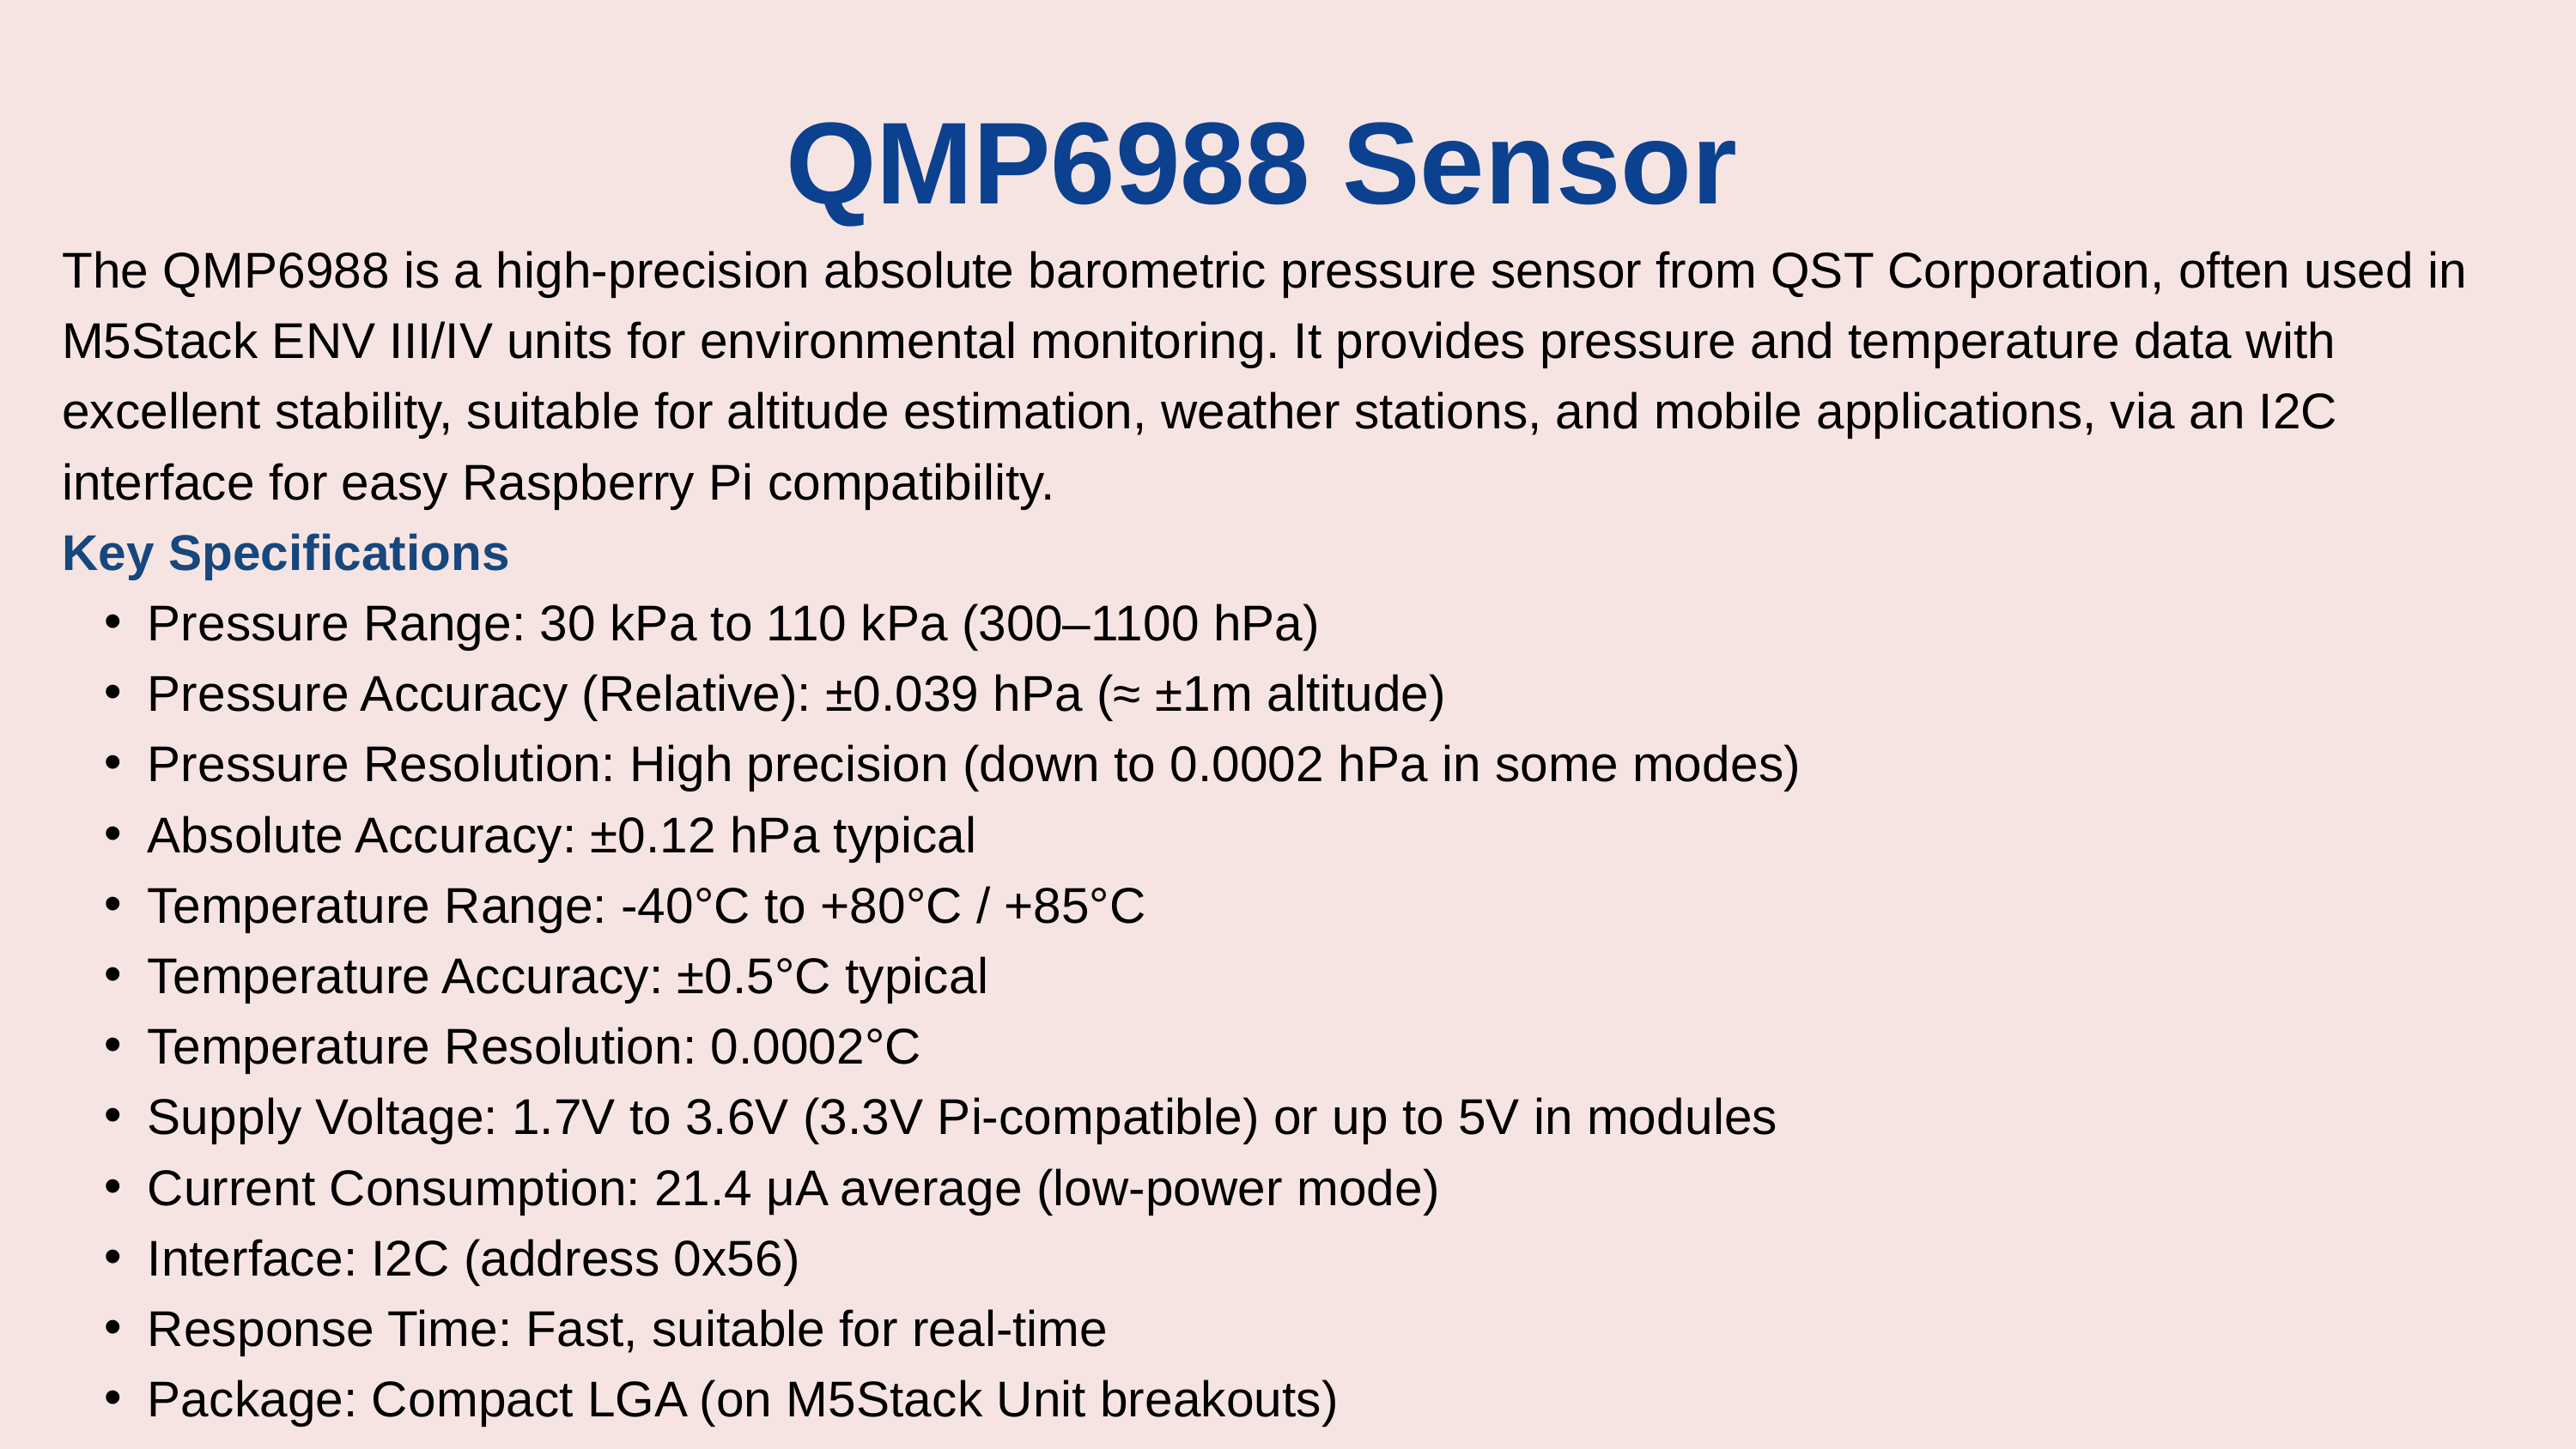

QMP6988 Sensor
The QMP6988 is a high-precision absolute barometric pressure sensor from QST Corporation, often used in M5Stack ENV III/IV units for environmental monitoring. It provides pressure and temperature data with excellent stability, suitable for altitude estimation, weather stations, and mobile applications, via an I2C interface for easy Raspberry Pi compatibility.
Key Specifications
Pressure Range: 30 kPa to 110 kPa (300–1100 hPa)
Pressure Accuracy (Relative): ±0.039 hPa (≈ ±1m altitude)
Pressure Resolution: High precision (down to 0.0002 hPa in some modes)
Absolute Accuracy: ±0.12 hPa typical
Temperature Range: -40°C to +80°C / +85°C
Temperature Accuracy: ±0.5°C typical
Temperature Resolution: 0.0002°C
Supply Voltage: 1.7V to 3.6V (3.3V Pi-compatible) or up to 5V in modules
Current Consumption: 21.4 μA average (low-power mode)
Interface: I2C (address 0x56)
Response Time: Fast, suitable for real-time
Package: Compact LGA (on M5Stack Unit breakouts)